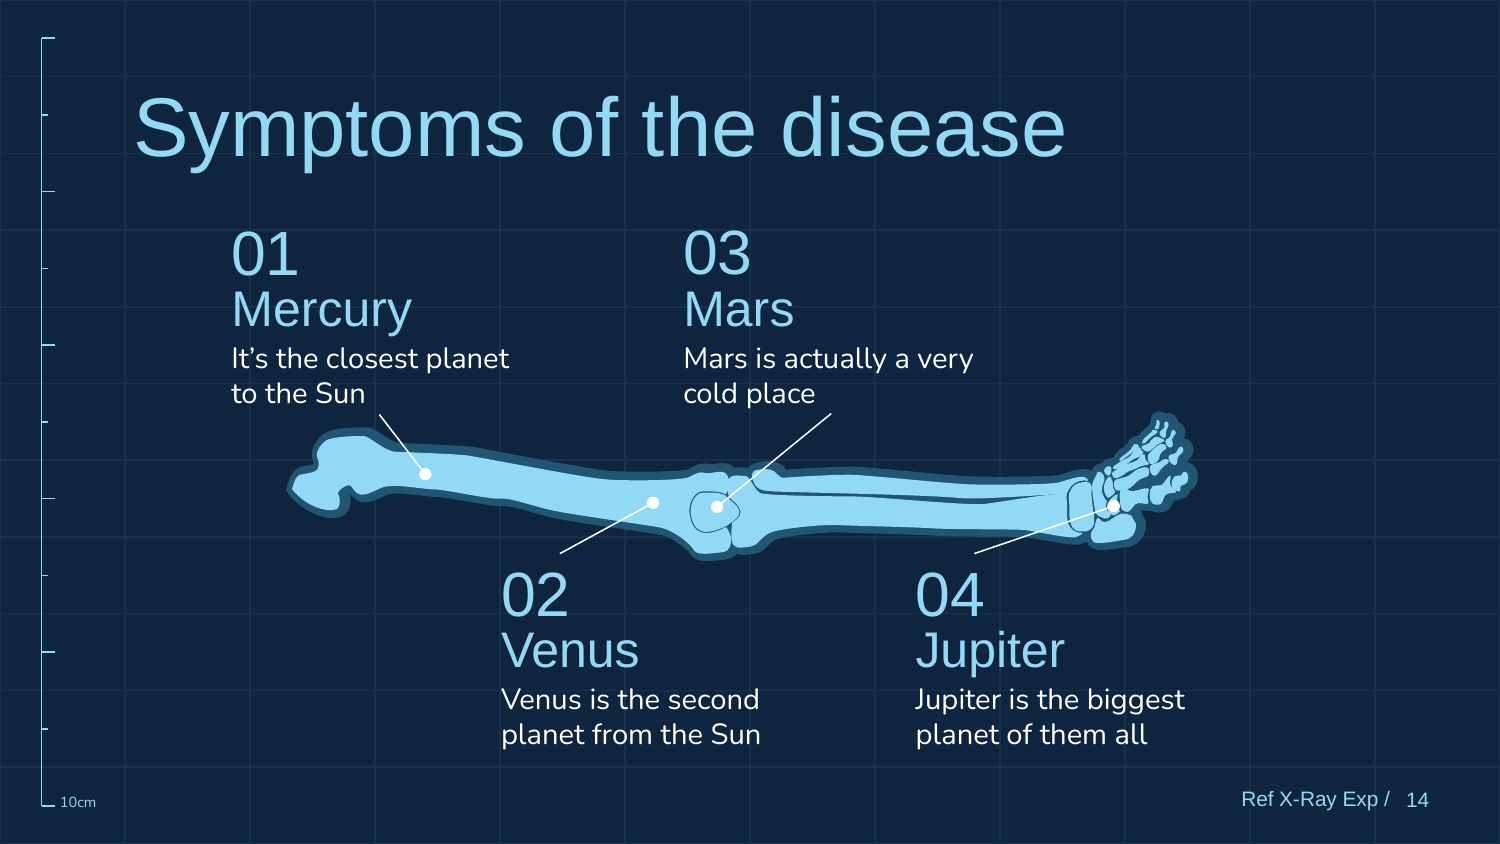

# Symptoms of the disease
03
01
Mars
Mercury
Mars is actually a very cold place
It’s the closest planet to the Sun
02
04
Jupiter
Venus
Jupiter is the biggest planet of them all
Venus is the second planet from the Sun
Ref X-Ray Exp /
14